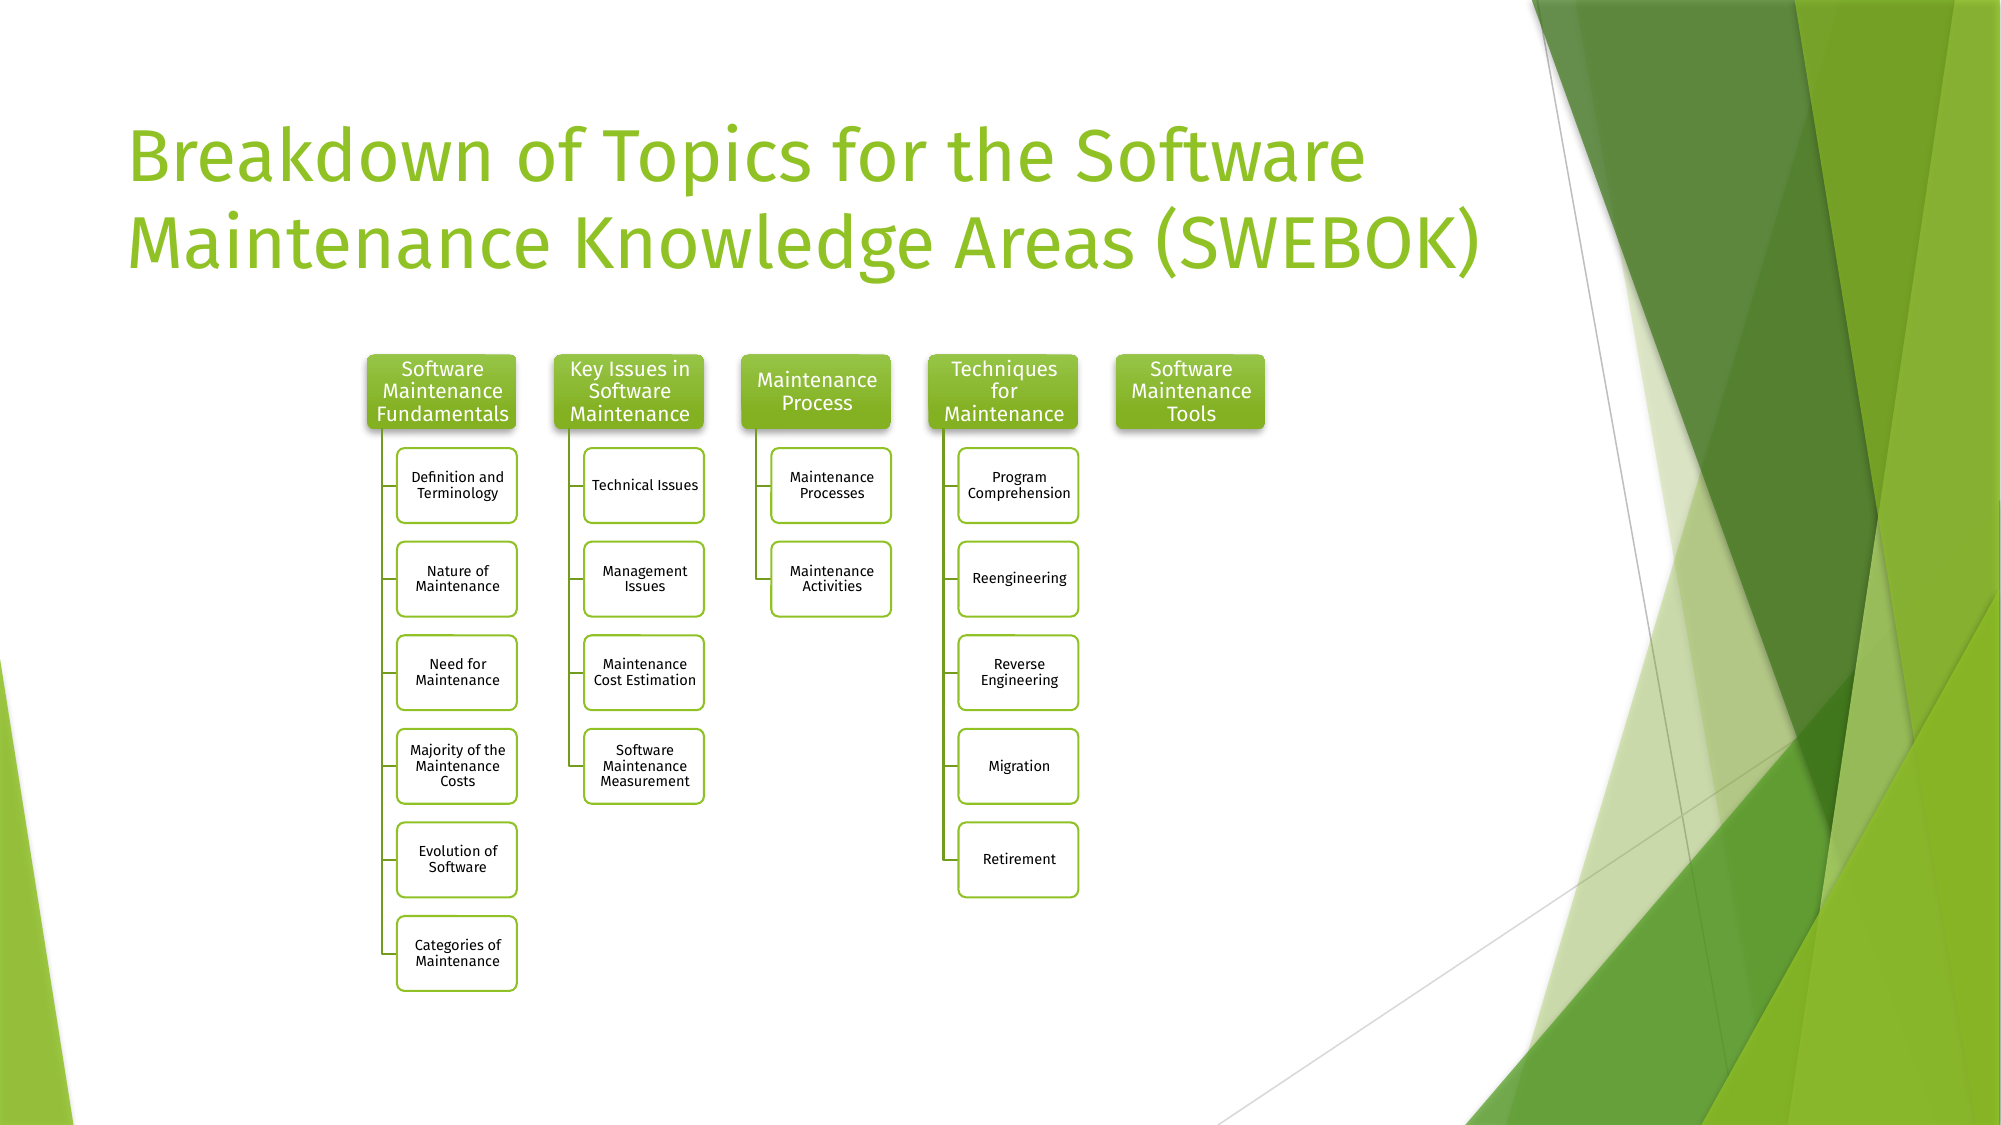

# Breakdown of Topics for the Software Maintenance Knowledge Areas (SWEBOK)
Software Maintenance Fundamentals
Definition and Terminology
Nature of Maintenance
Need for Maintenance
Majority of the Maintenance Costs
Evolution of Software
Categories of Maintenance
Key Issues in Software Maintenance
Technical Issues
Management Issues
Maintenance Cost Estimation
Software Maintenance Measurement
Maintenance Process
Maintenance Processes
Maintenance Activities
Techniques for Maintenance
Program Comprehension
Reengineering
Reverse Engineering
Migration
Retirement
Software Maintenance Tools